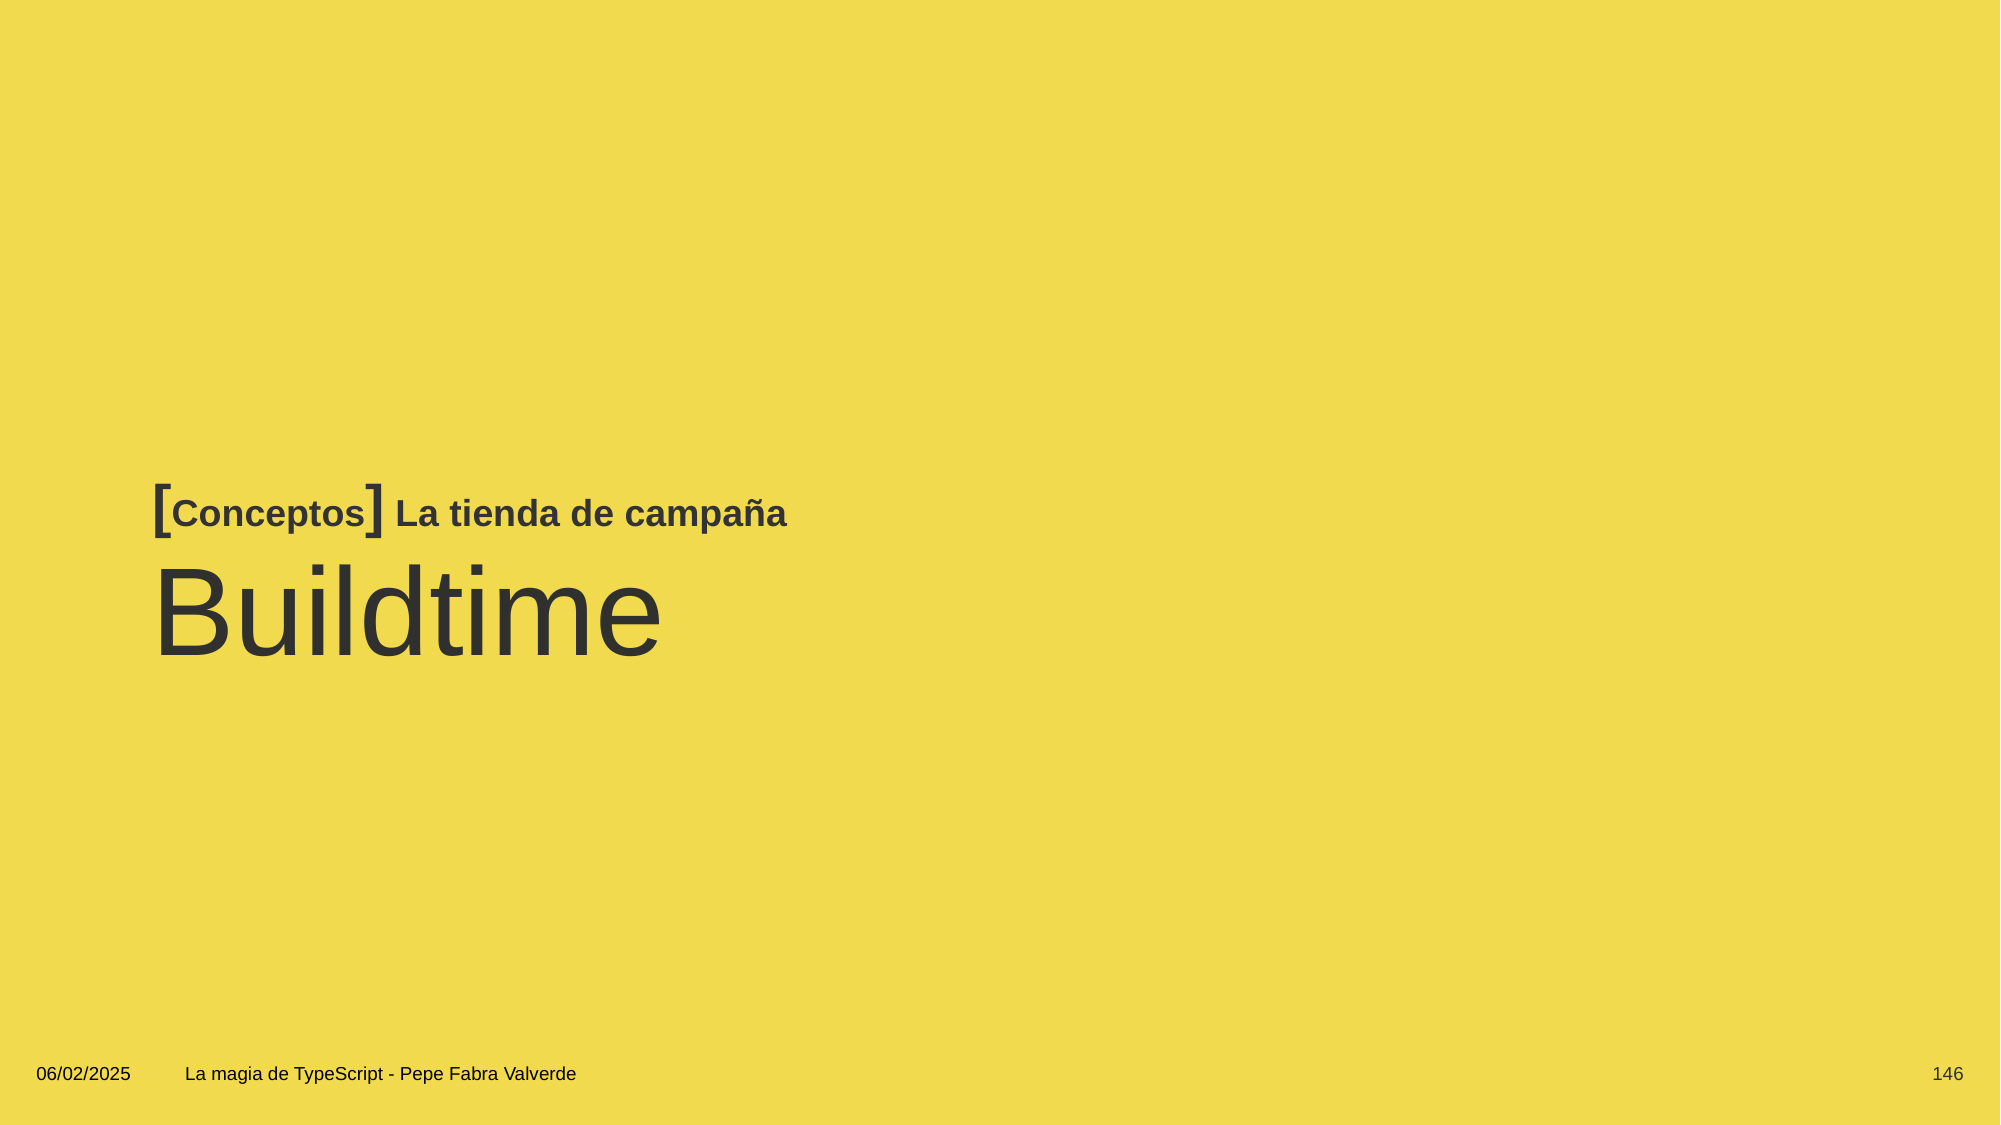

# Buildtime
[Conceptos] La tienda de campaña

06/02/2025
La magia de TypeScript - Pepe Fabra Valverde
146